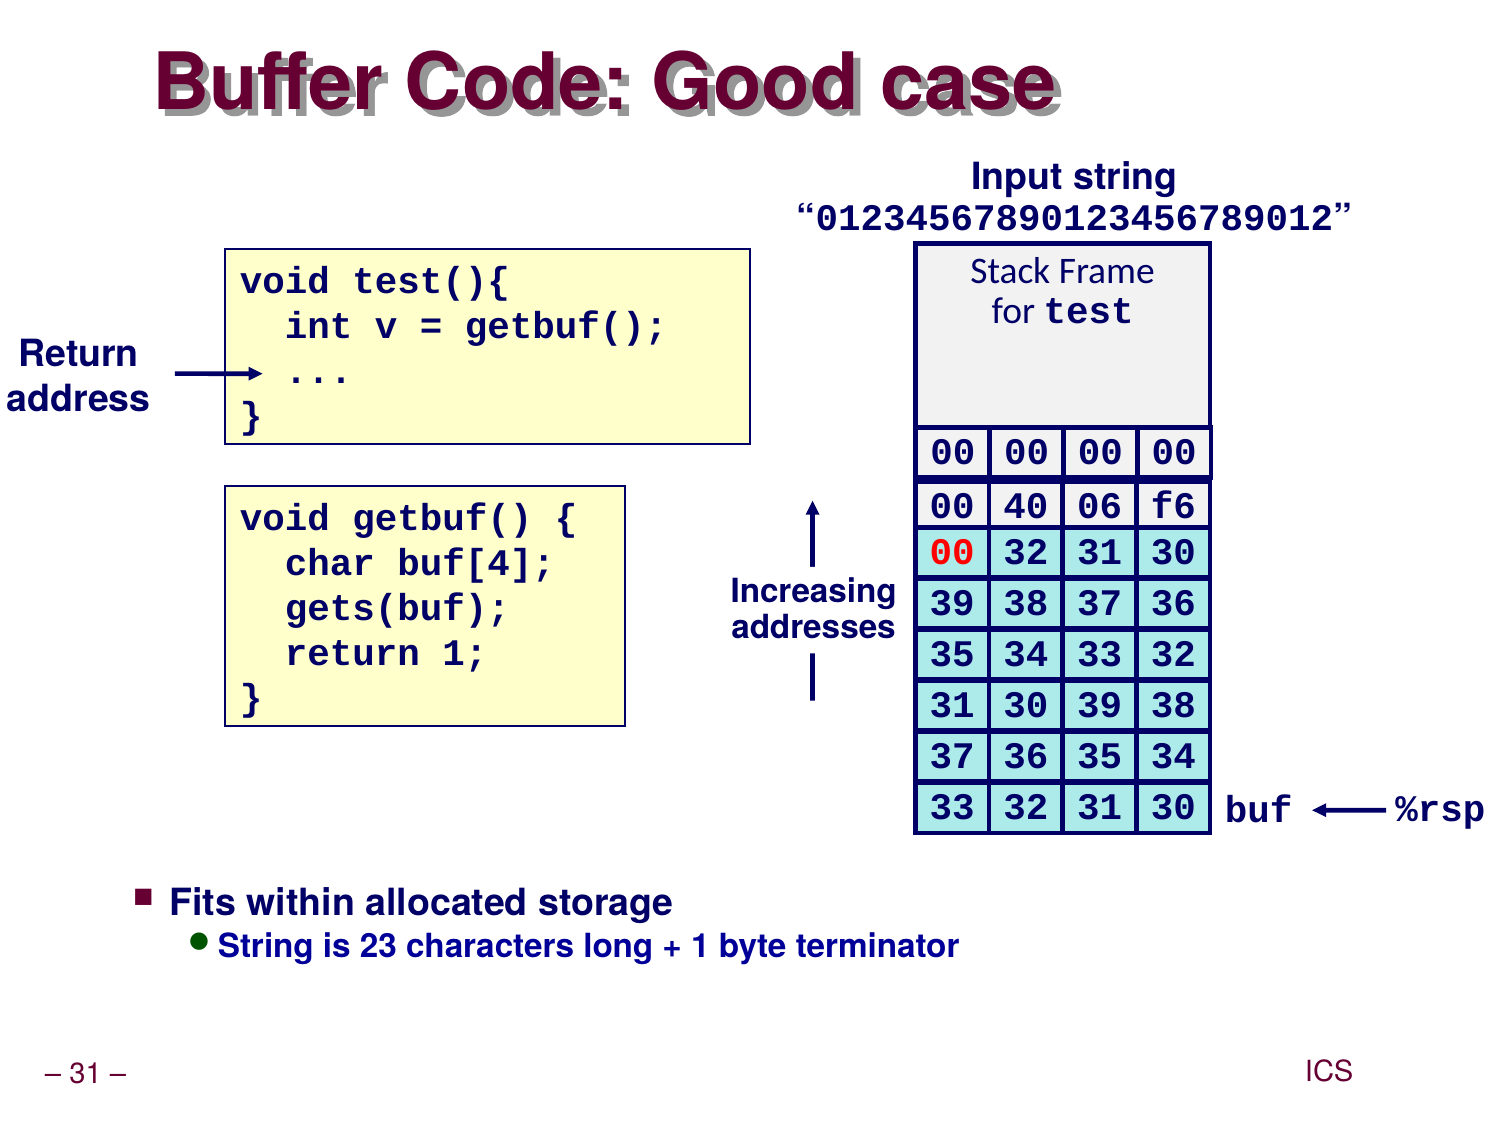

# Buffer Code: Good case
Input string
“01234567890123456789012”
Stack Frame
for test
00
00
00
00
Return Address
(8 bytes)
00
40
06
f6
00
32
31
30
20 bytes unused
39
38
37
36
35
34
33
32
31
30
39
38
37
36
35
34
%rsp
33
32
31
30
buf

void test(){
  int v = getbuf();
  ...
}
Return
address

void getbuf() {
  char buf[4];
  gets(buf);
  return 1;
}

Increasing
addresses
Fits within allocated storage
String is 23 characters long + 1 byte terminator